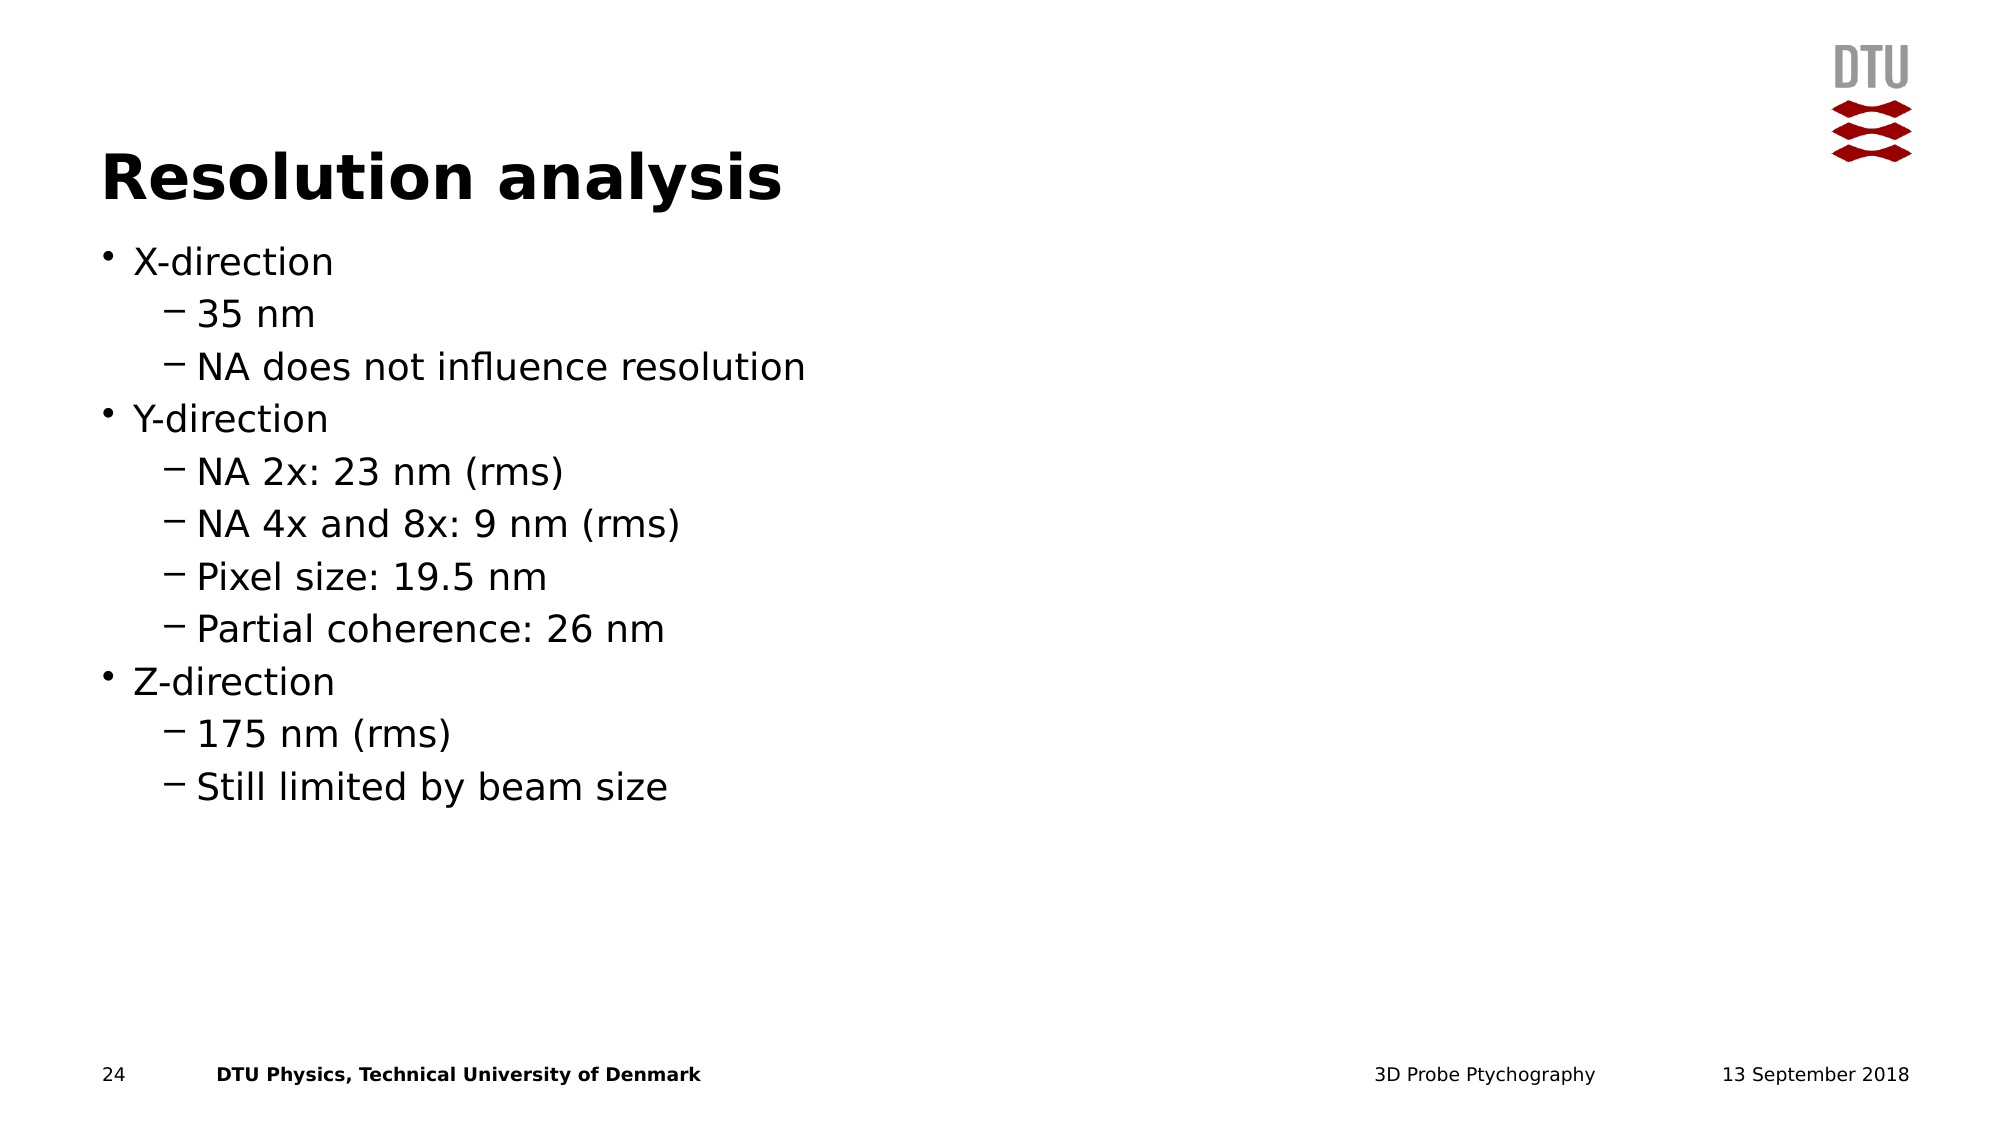

# Resolution analysis
X-direction
35 nm
NA does not influence resolution
Y-direction
NA 2x: 23 nm (rms)
NA 4x and 8x: 9 nm (rms)
Pixel size: 19.5 nm
Partial coherence: 26 nm
Z-direction
175 nm (rms)
Still limited by beam size
13 September 2018
24
3D Probe Ptychography